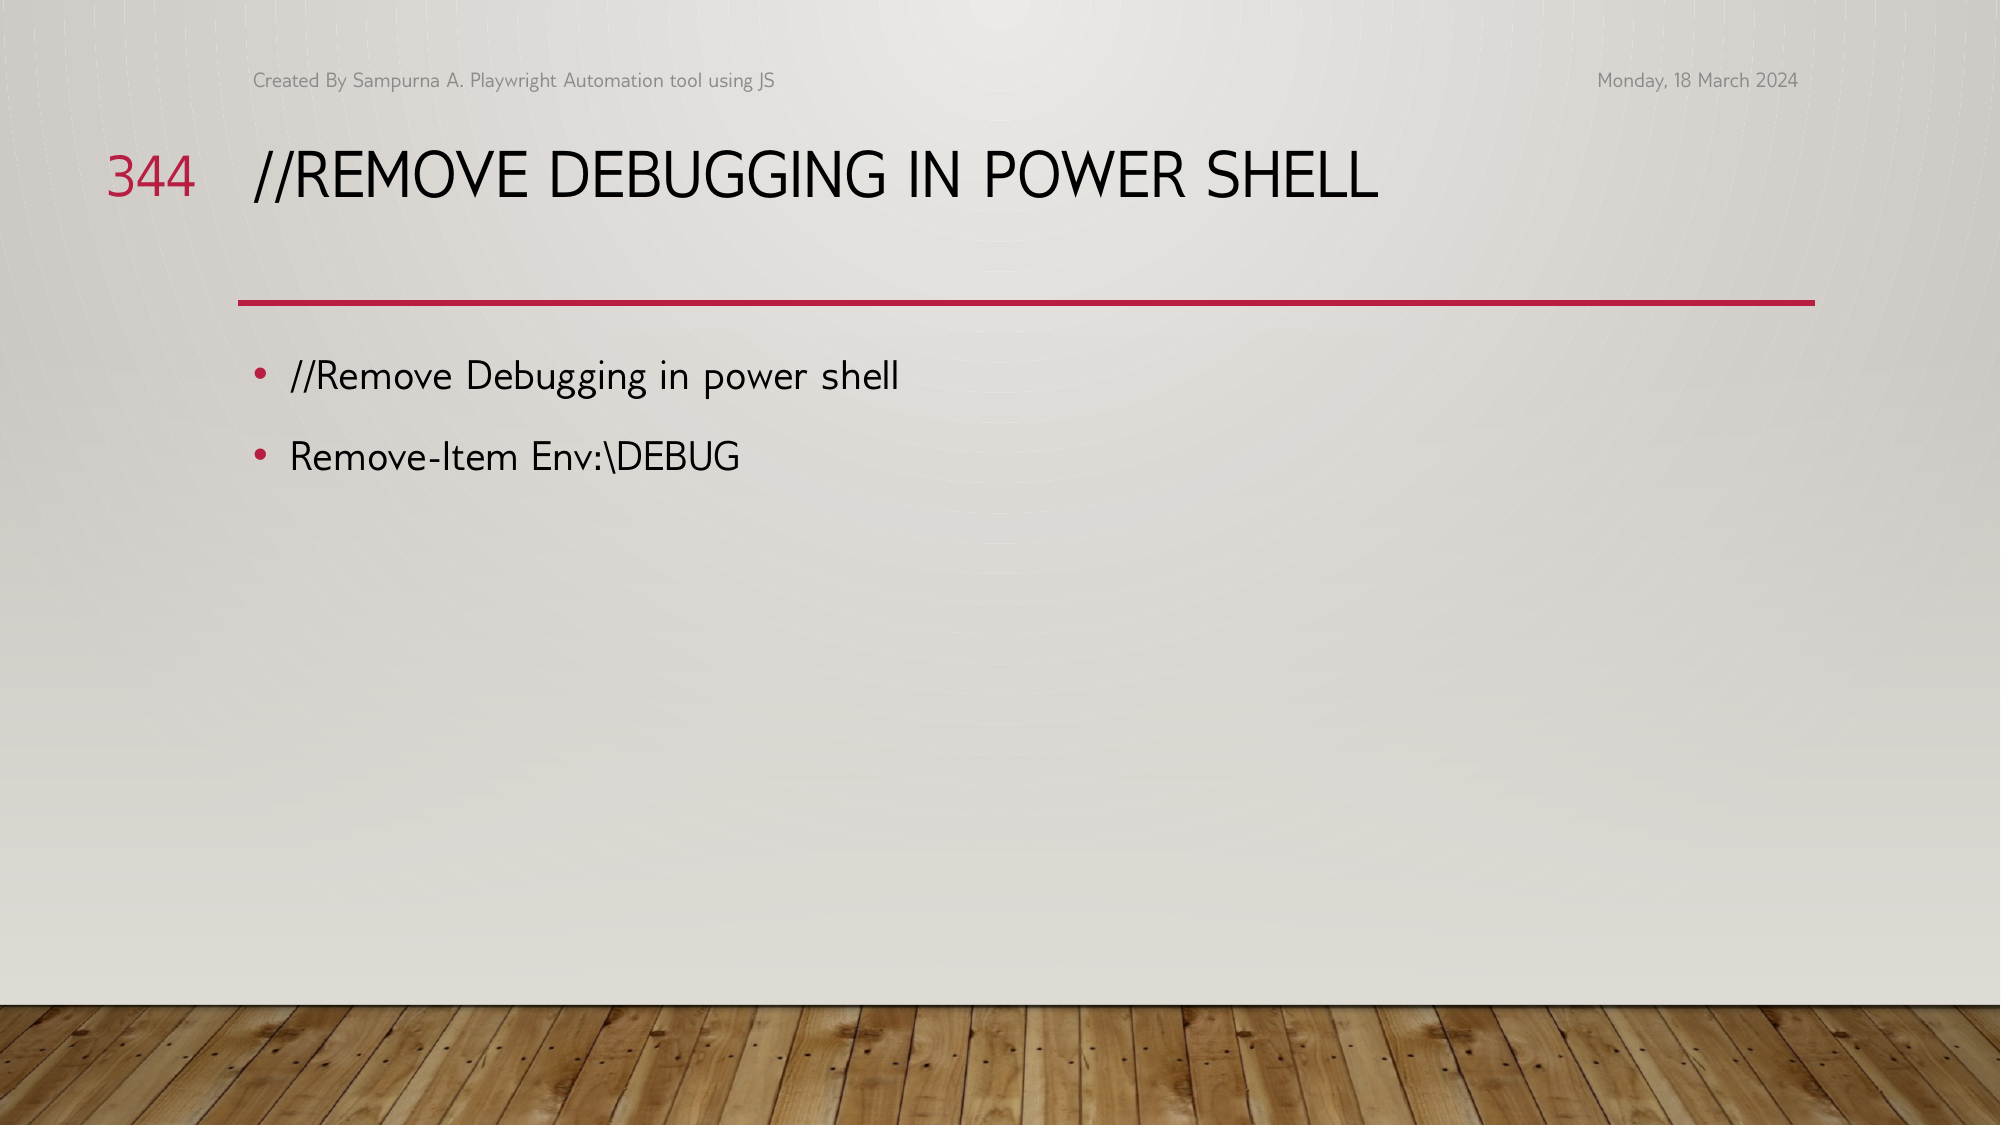

Created By Sampurna A. Playwright Automation tool using JS
Monday, 18 March 2024
344
# //Remove Debugging in power shell
//Remove Debugging in power shell
Remove-Item Env:\DEBUG